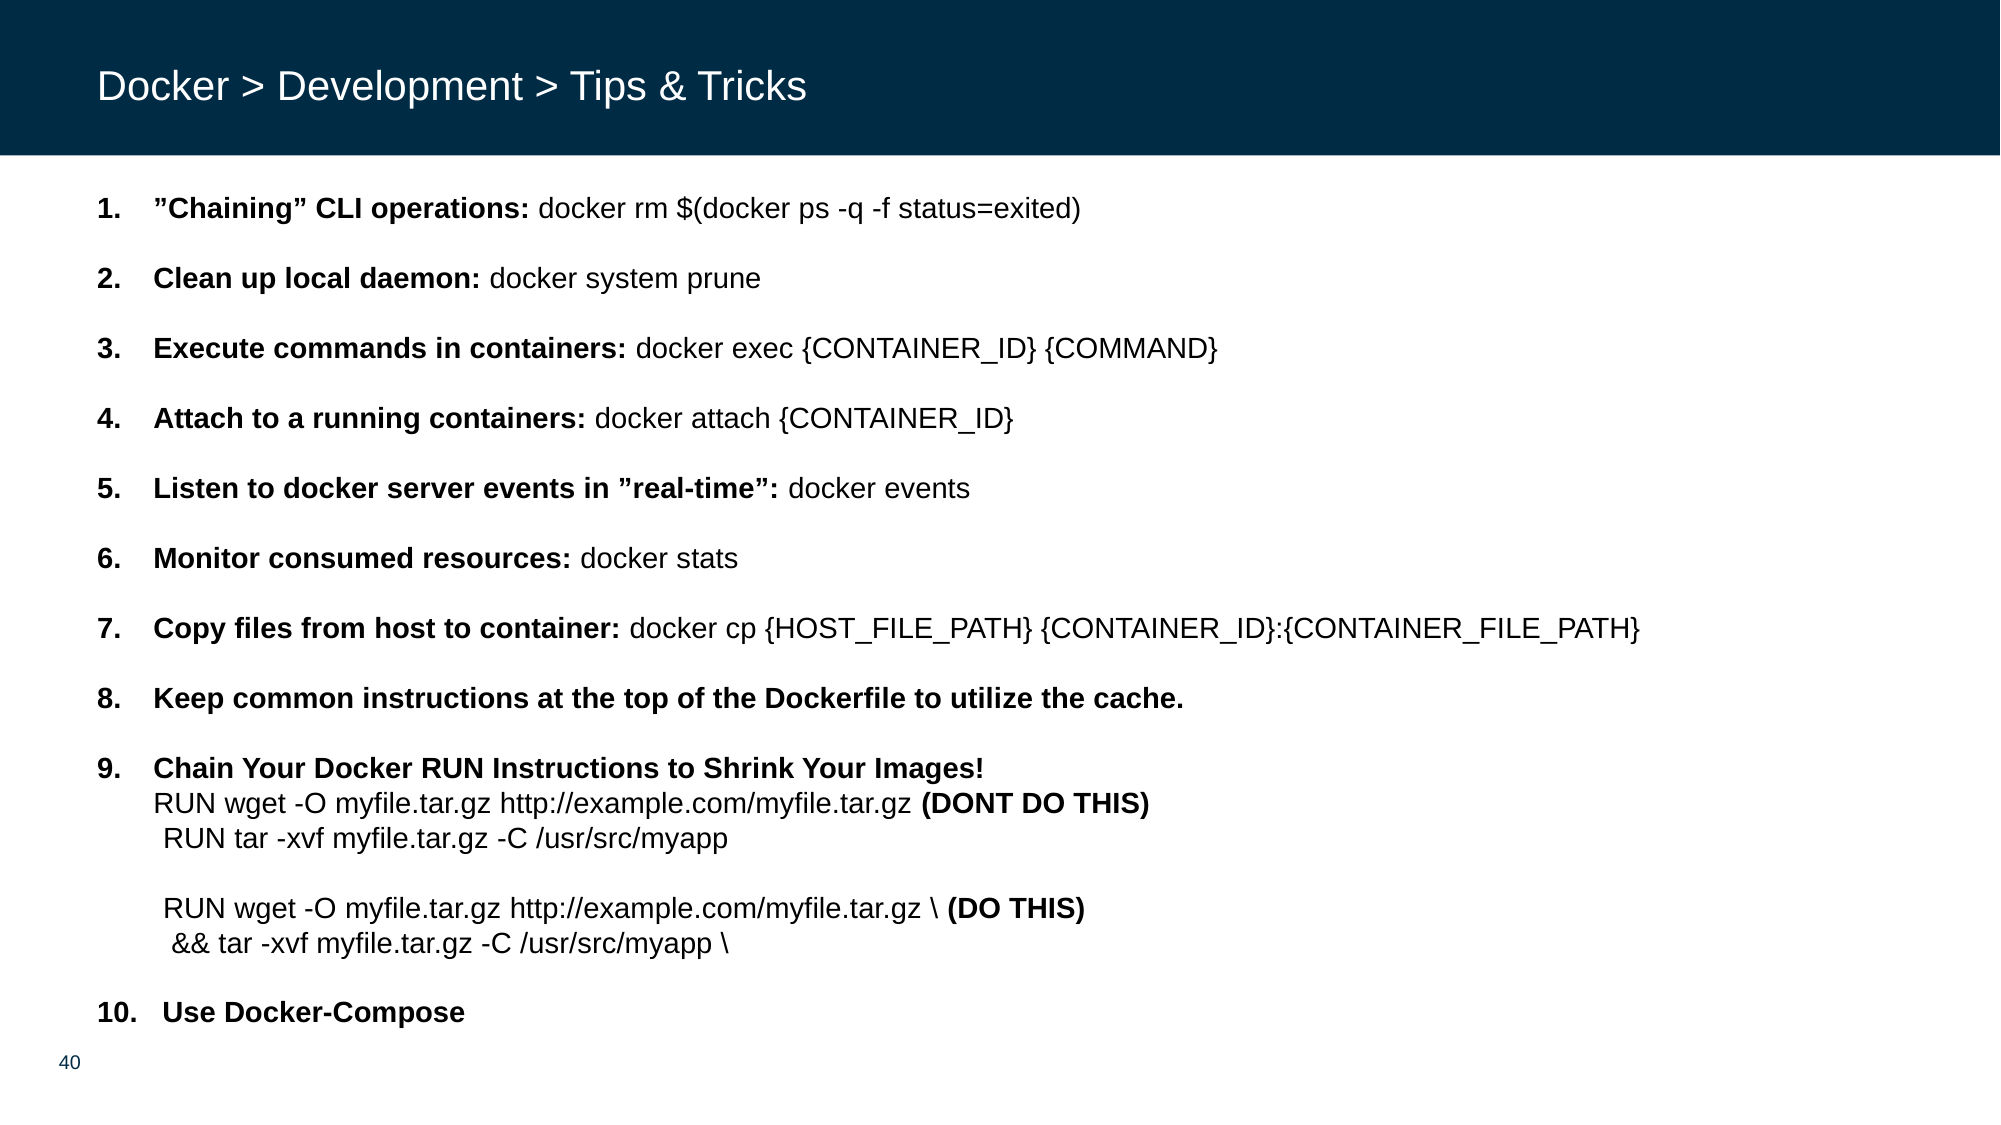

Docker > Development > Tips & Tricks
”Chaining” CLI operations: docker rm $(docker ps -q -f status=exited)

Clean up local daemon: docker system prune
Execute commands in containers: docker exec {CONTAINER_ID} {COMMAND}
Attach to a running containers: docker attach {CONTAINER_ID}
Listen to docker server events in ”real-time”: docker events

Monitor consumed resources: docker stats

Copy files from host to container: docker cp {HOST_FILE_PATH} {CONTAINER_ID}:{CONTAINER_FILE_PATH}
Keep common instructions at the top of the Dockerfile to utilize the cache.

Chain Your Docker RUN Instructions to Shrink Your Images!
RUN wget -O myfile.tar.gz http://example.com/myfile.tar.gz (DONT DO THIS)
        RUN tar -xvf myfile.tar.gz -C /usr/src/myapp
        RUN wget -O myfile.tar.gz http://example.com/myfile.tar.gz \ (DO THIS)
         && tar -xvf myfile.tar.gz -C /usr/src/myapp \

10.   Use Docker-Compose